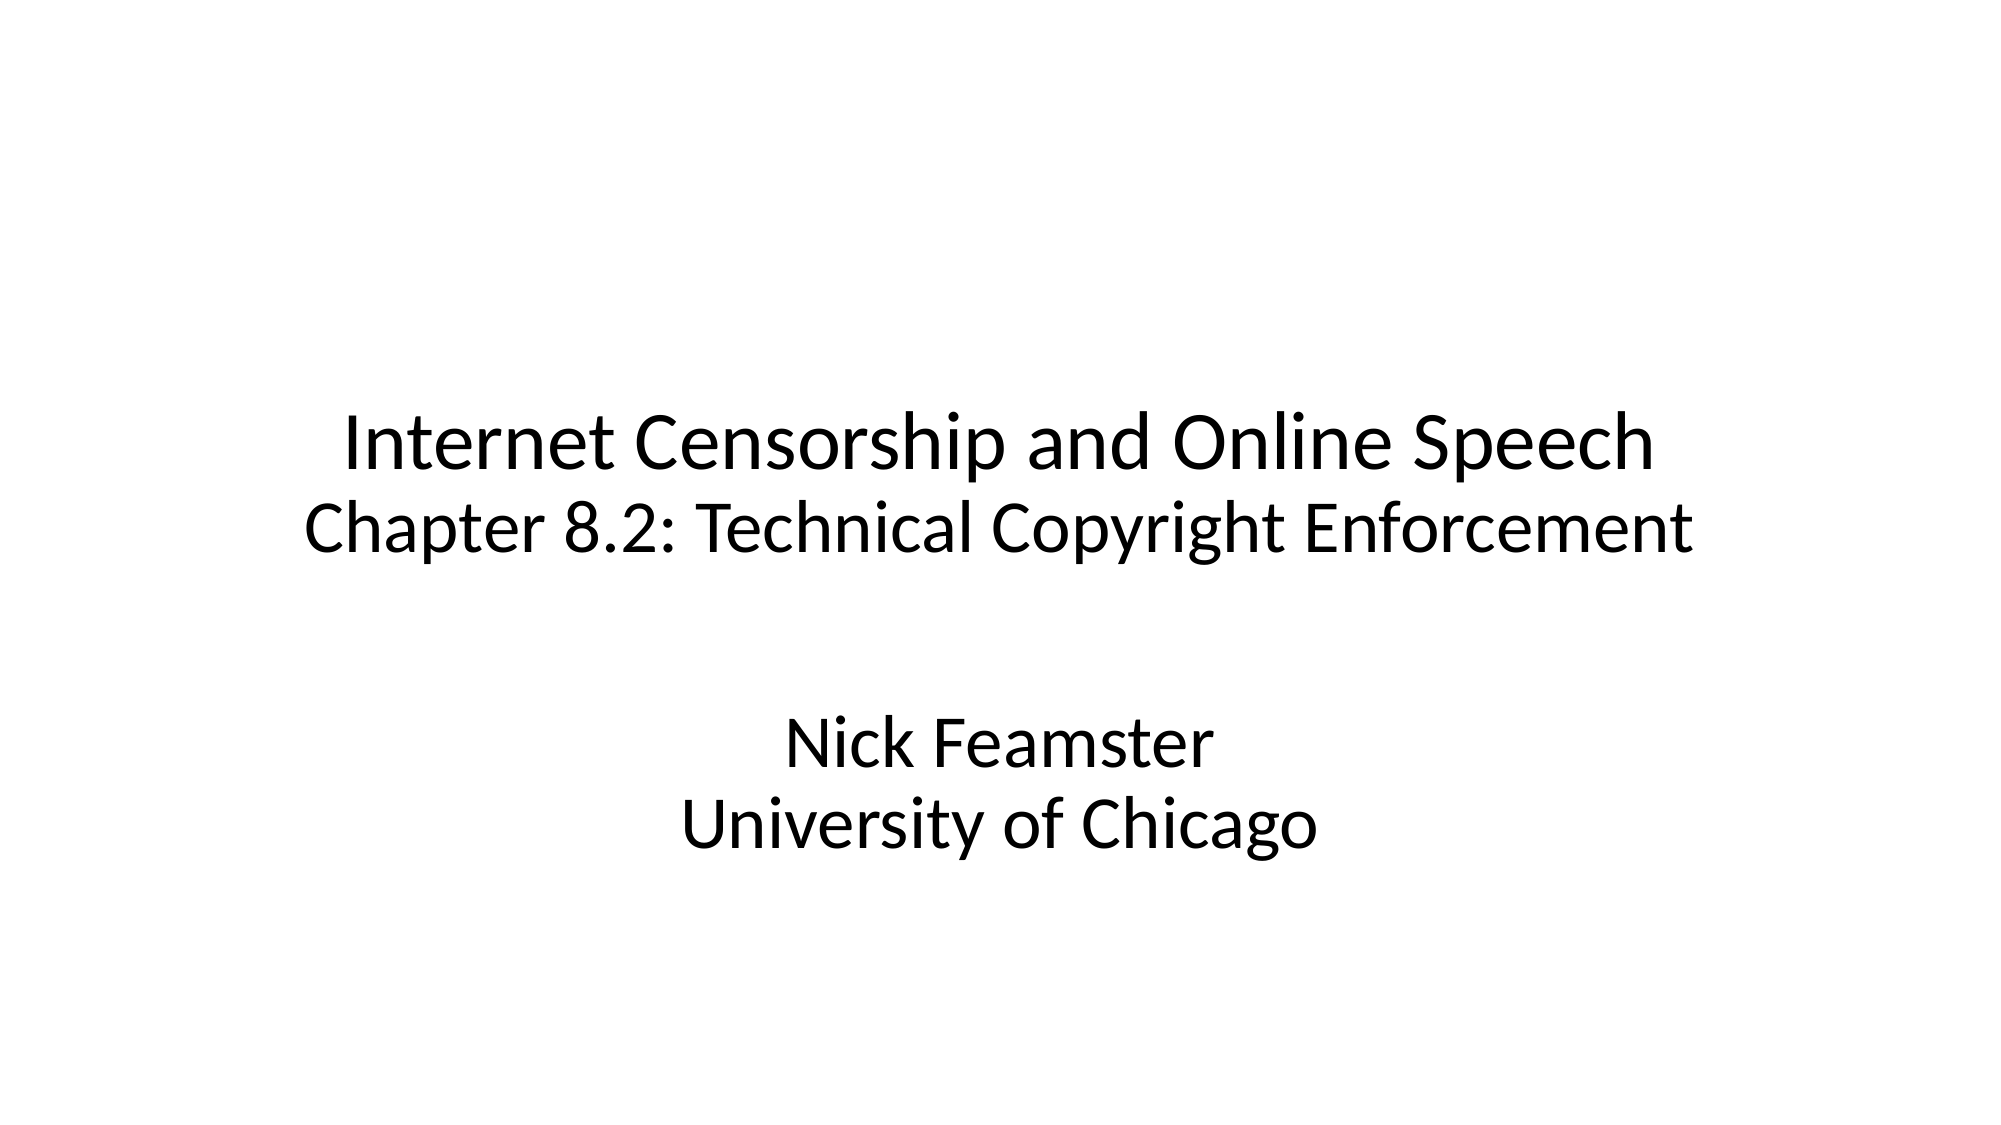

# Internet Censorship and Online Speech Chapter 8.2: Technical Copyright Enforcement
Nick Feamster
University of Chicago